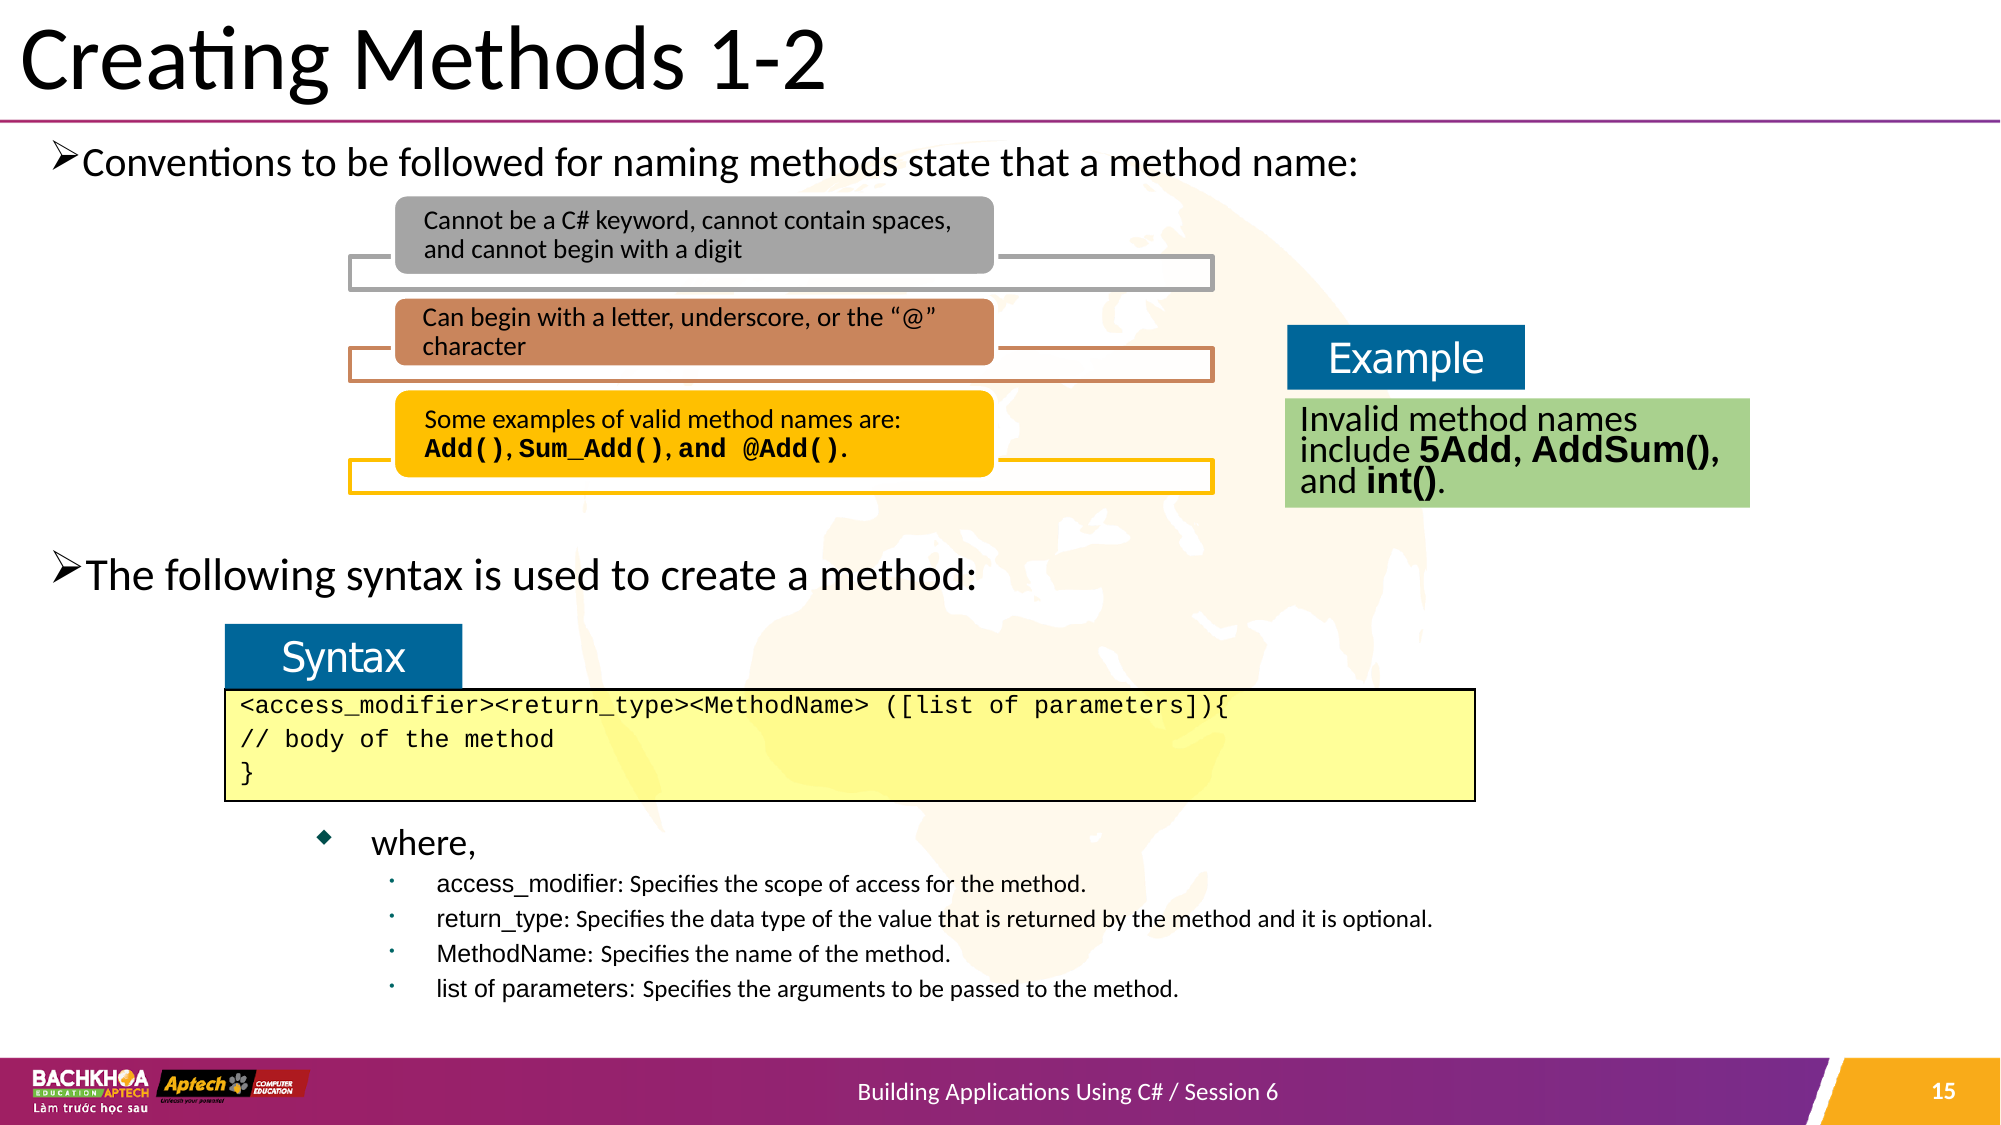

# Creating Methods 1-2
Conventions to be followed for naming methods state that a method name:

The following syntax is used to create a method:

Cannot be a C# keyword, cannot contain spaces, and cannot begin with a digit
Can begin with a letter, underscore, or the “@” character
Some examples of valid method names are: Add(), Sum_Add(), and @Add().
Example
Invalid method names include 5Add, AddSum(), and int().
Syntax
<access_modifier><return_type><MethodName> ([list of parameters]){
// body of the method
}
where,
access_modifier: Specifies the scope of access for the method.
return_type: Specifies the data type of the value that is returned by the method and it is optional.
MethodName: Specifies the name of the method.
list of parameters: Specifies the arguments to be passed to the method.
15
Building Applications Using C# / Session 6